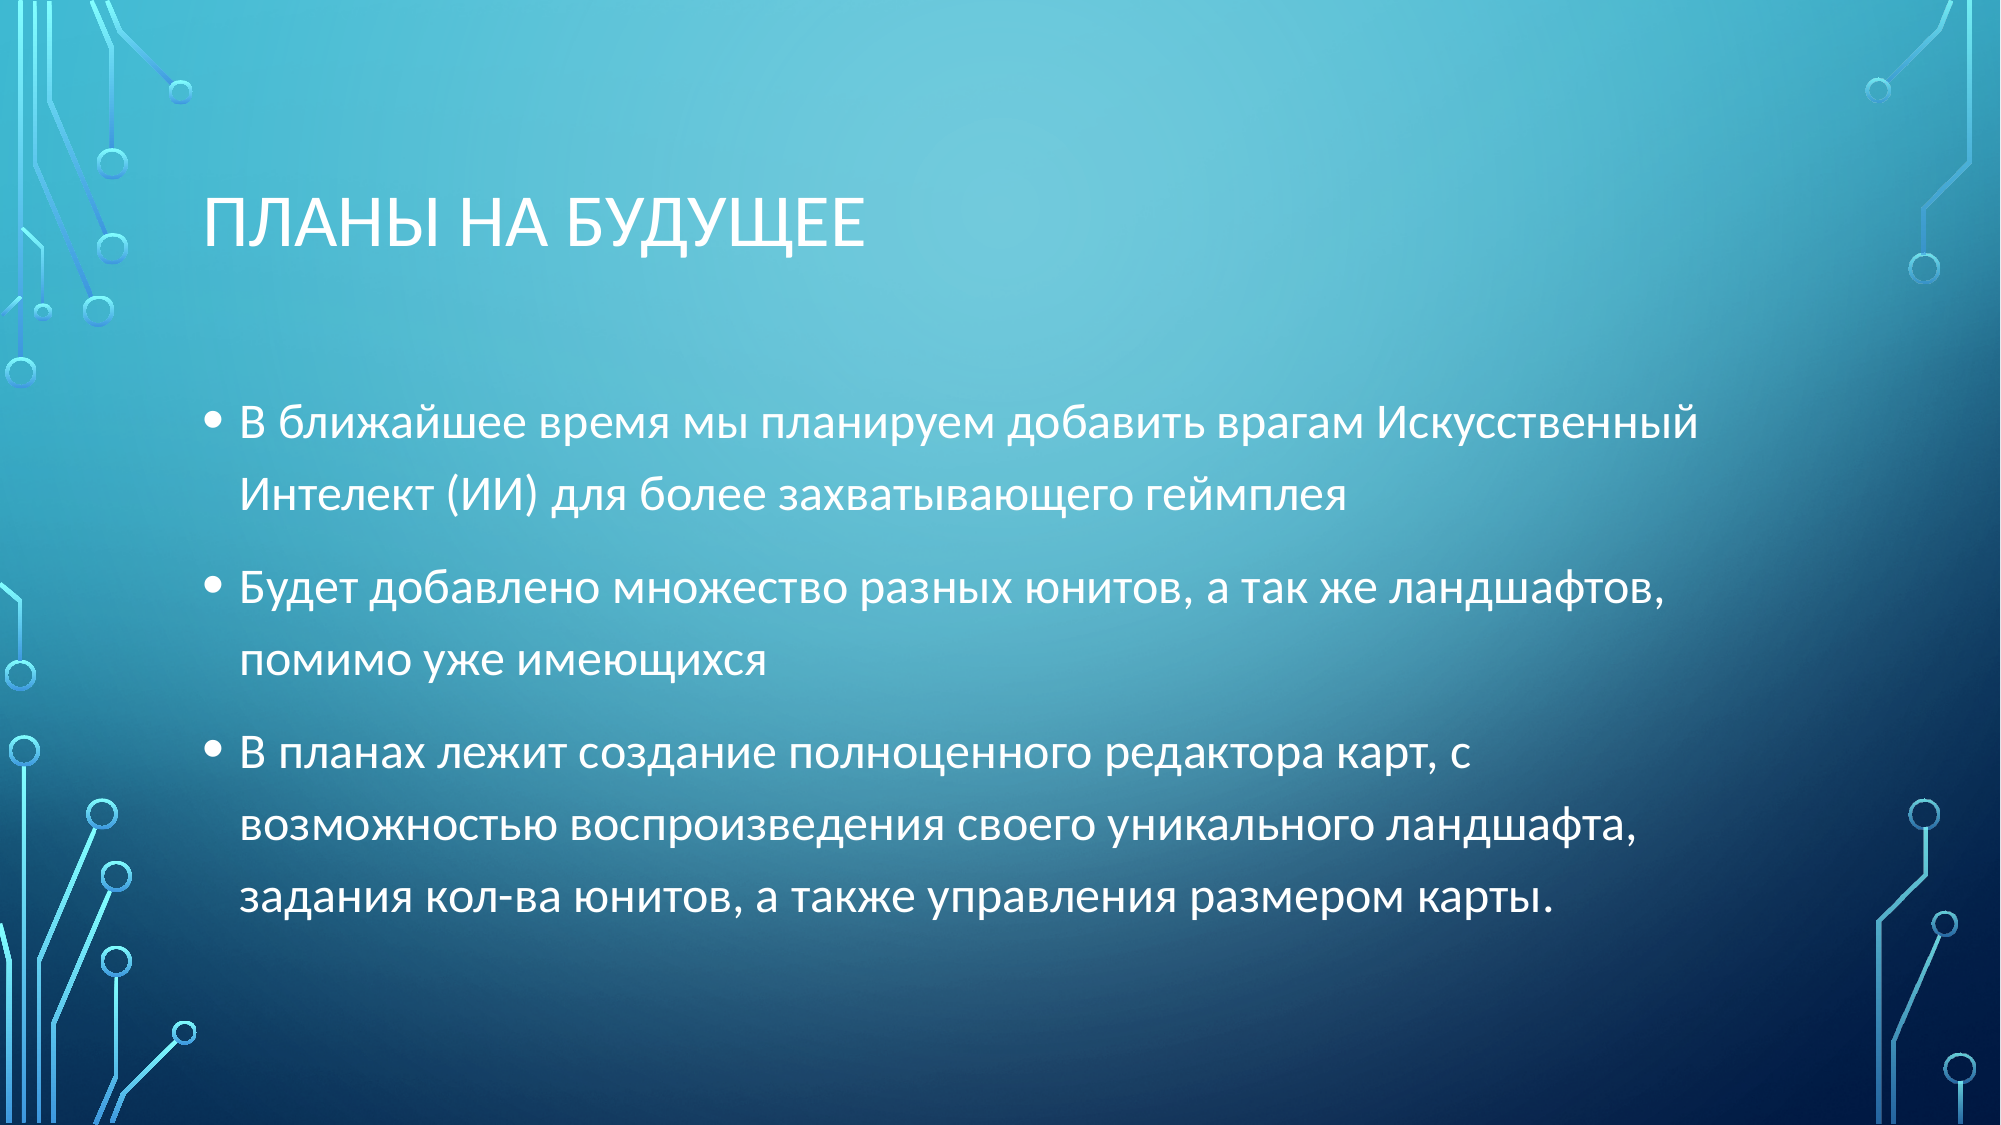

# Планы на будущее
В ближайшее время мы планируем добавить врагам Искусственный Интелект (ИИ) для более захватывающего геймплея
Будет добавлено множество разных юнитов, а так же ландшафтов, помимо уже имеющихся
В планах лежит создание полноценного редактора карт, с возможностью воспроизведения своего уникального ландшафта, задания кол-ва юнитов, а также управления размером карты.